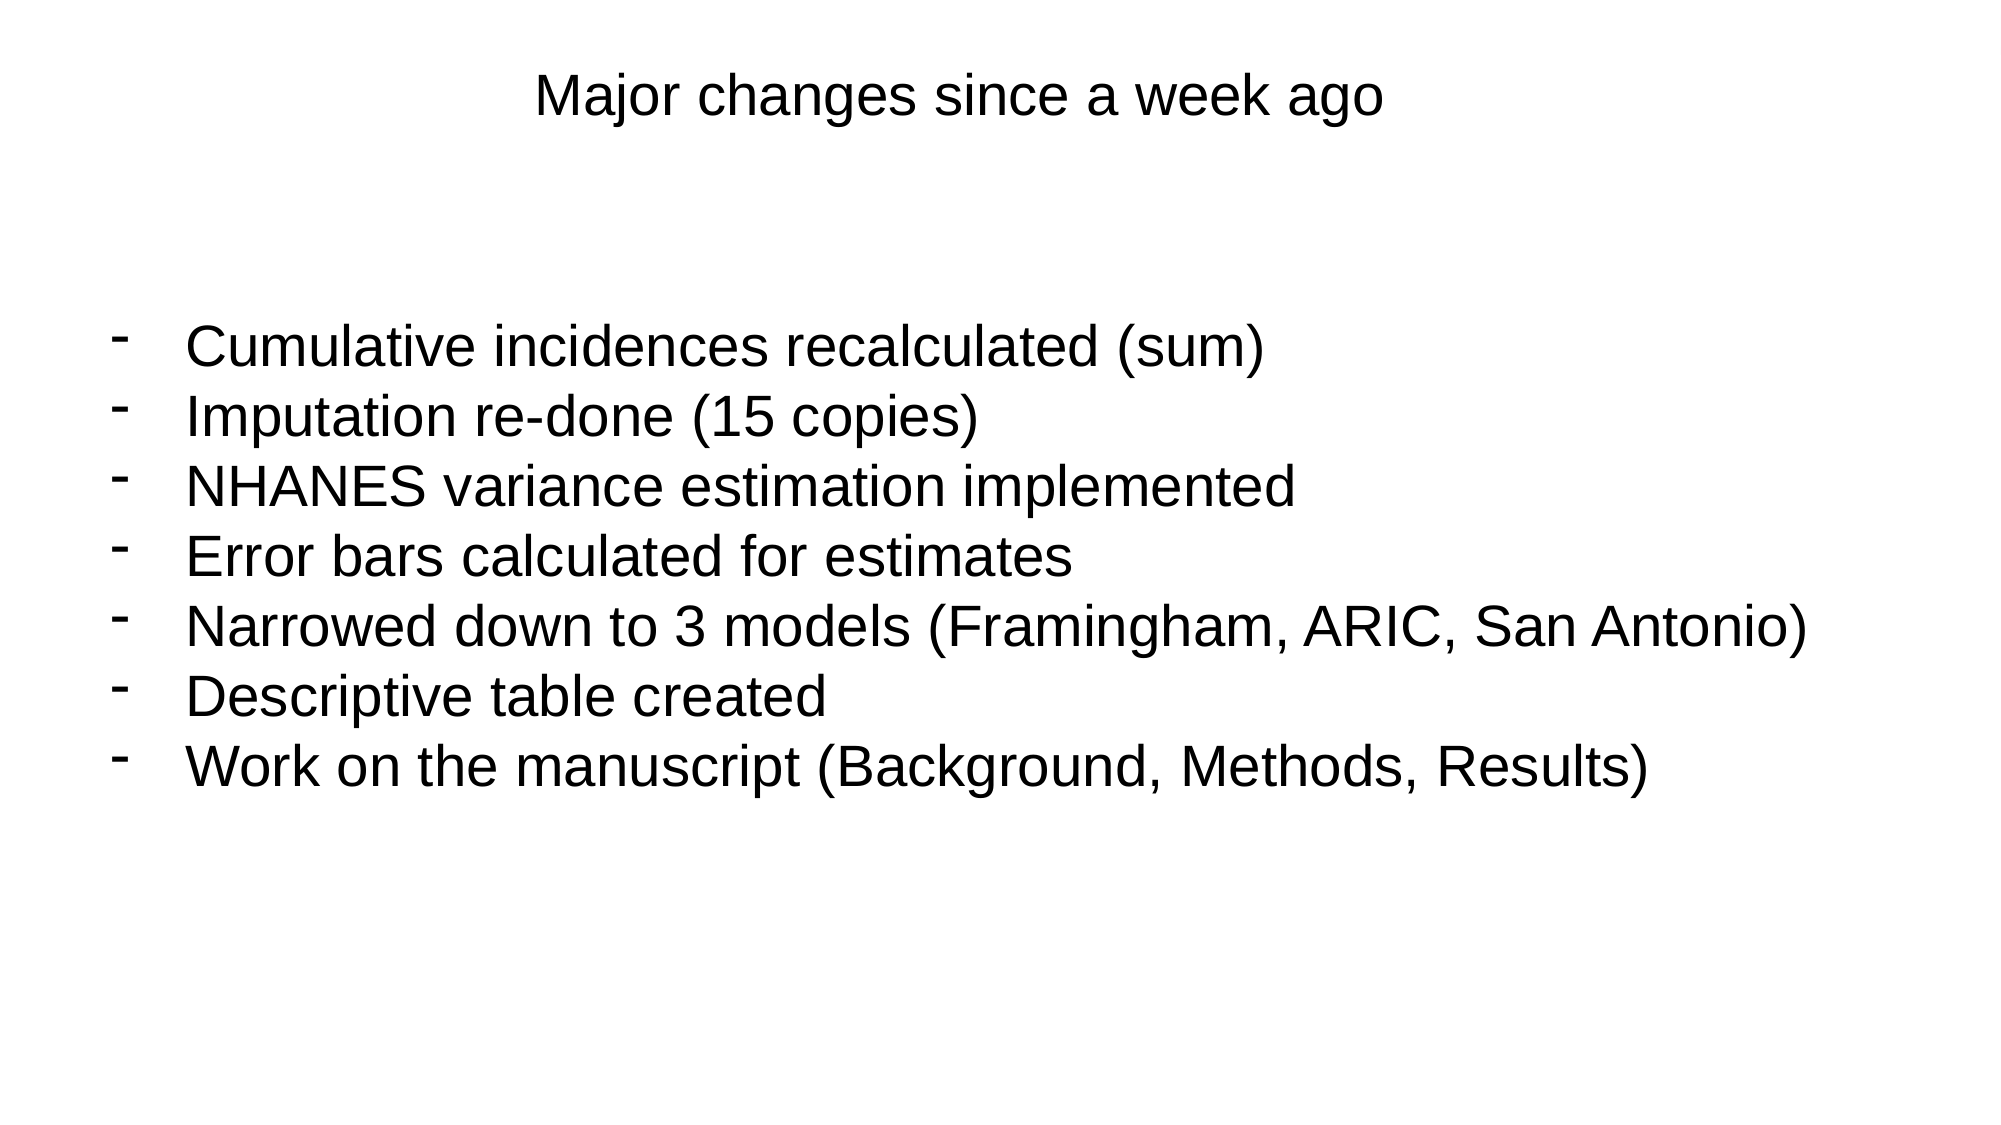

Major changes since a week ago
Cumulative incidences recalculated (sum)
Imputation re-done (15 copies)
NHANES variance estimation implemented
Error bars calculated for estimates
Narrowed down to 3 models (Framingham, ARIC, San Antonio)
Descriptive table created
Work on the manuscript (Background, Methods, Results)